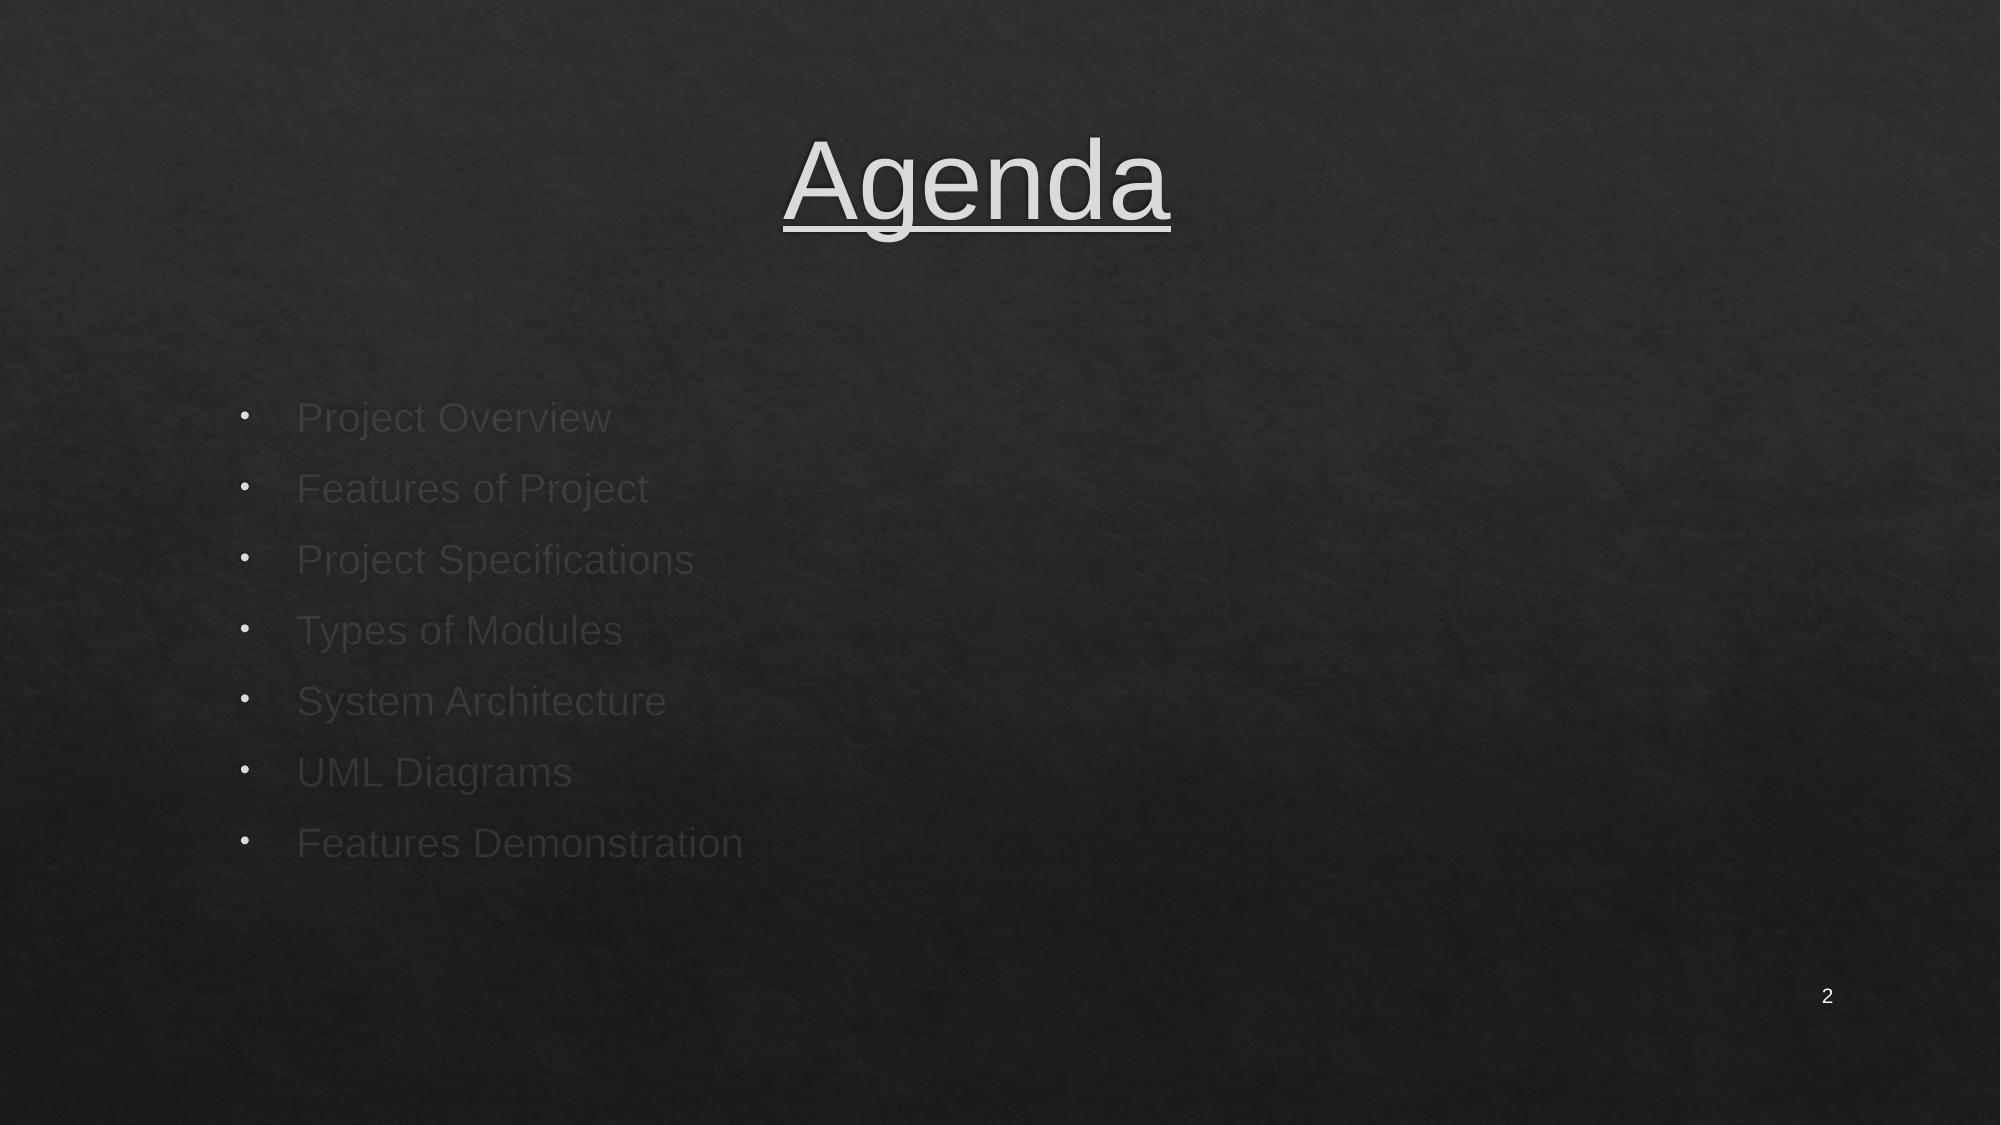

# Agenda
Project Overview
Features of Project
Project Specifications
Types of Modules
System Architecture
UML Diagrams
Features Demonstration

2